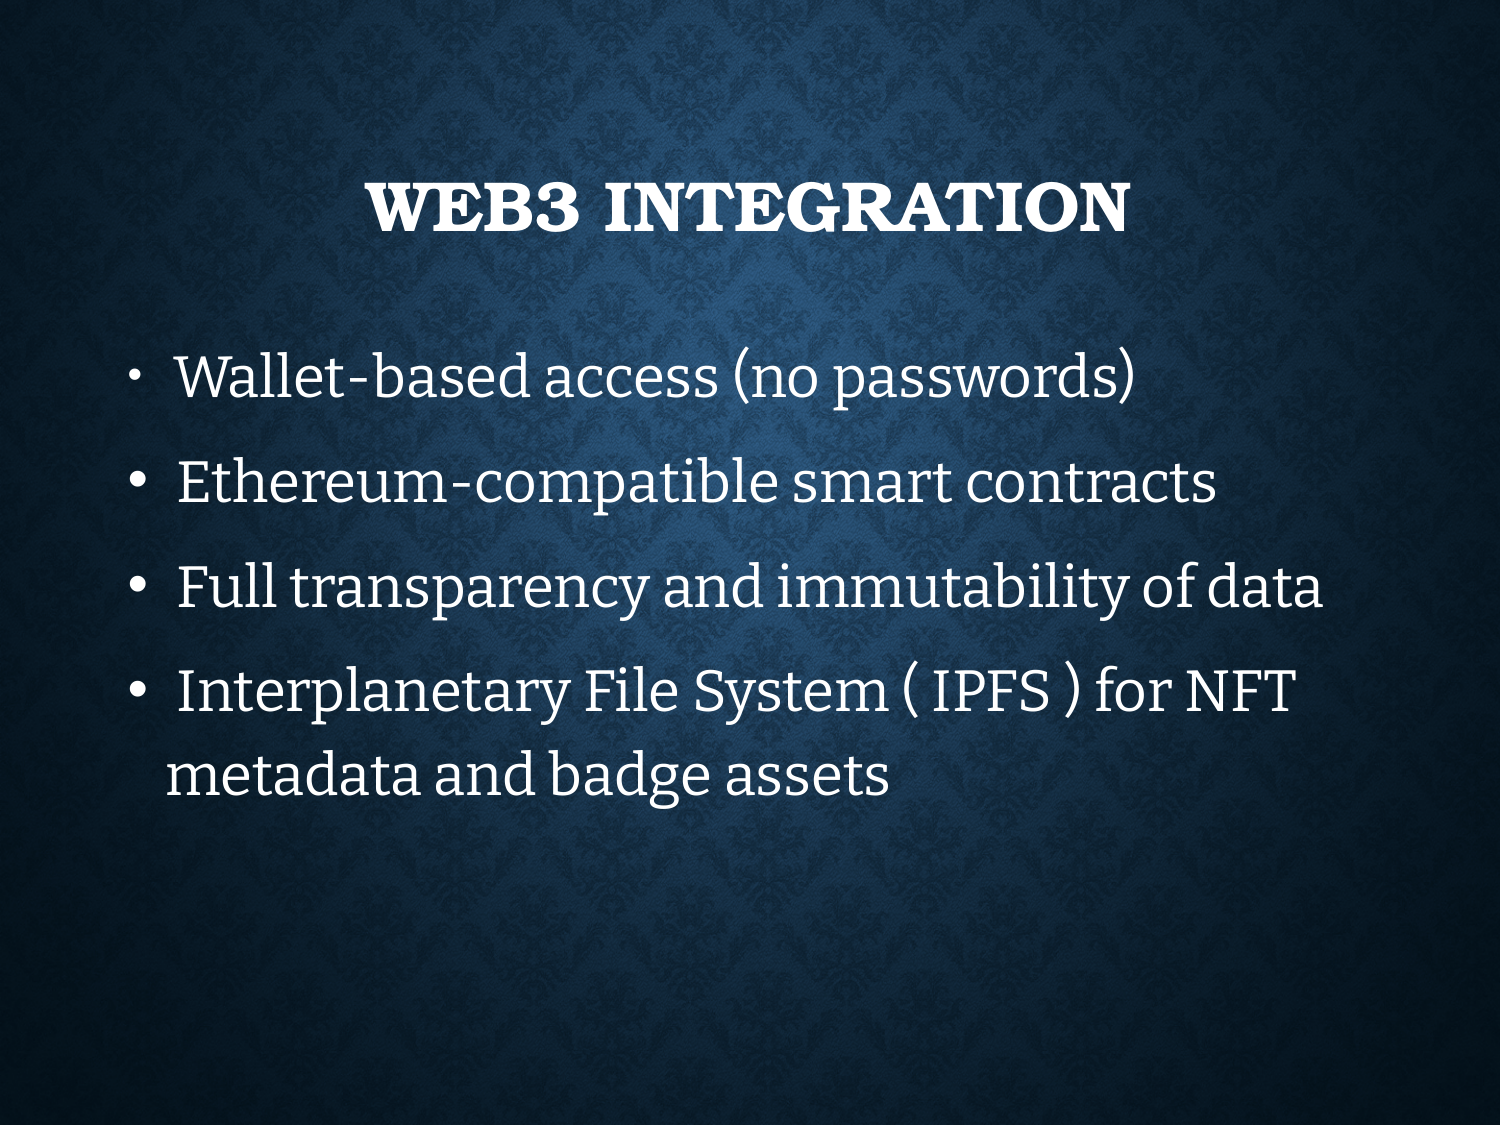

# Web3 Integration
 Wallet-based access (no passwords)
 Ethereum-compatible smart contracts
 Full transparency and immutability of data
 Interplanetary File System ( IPFS ) for NFT metadata and badge assets